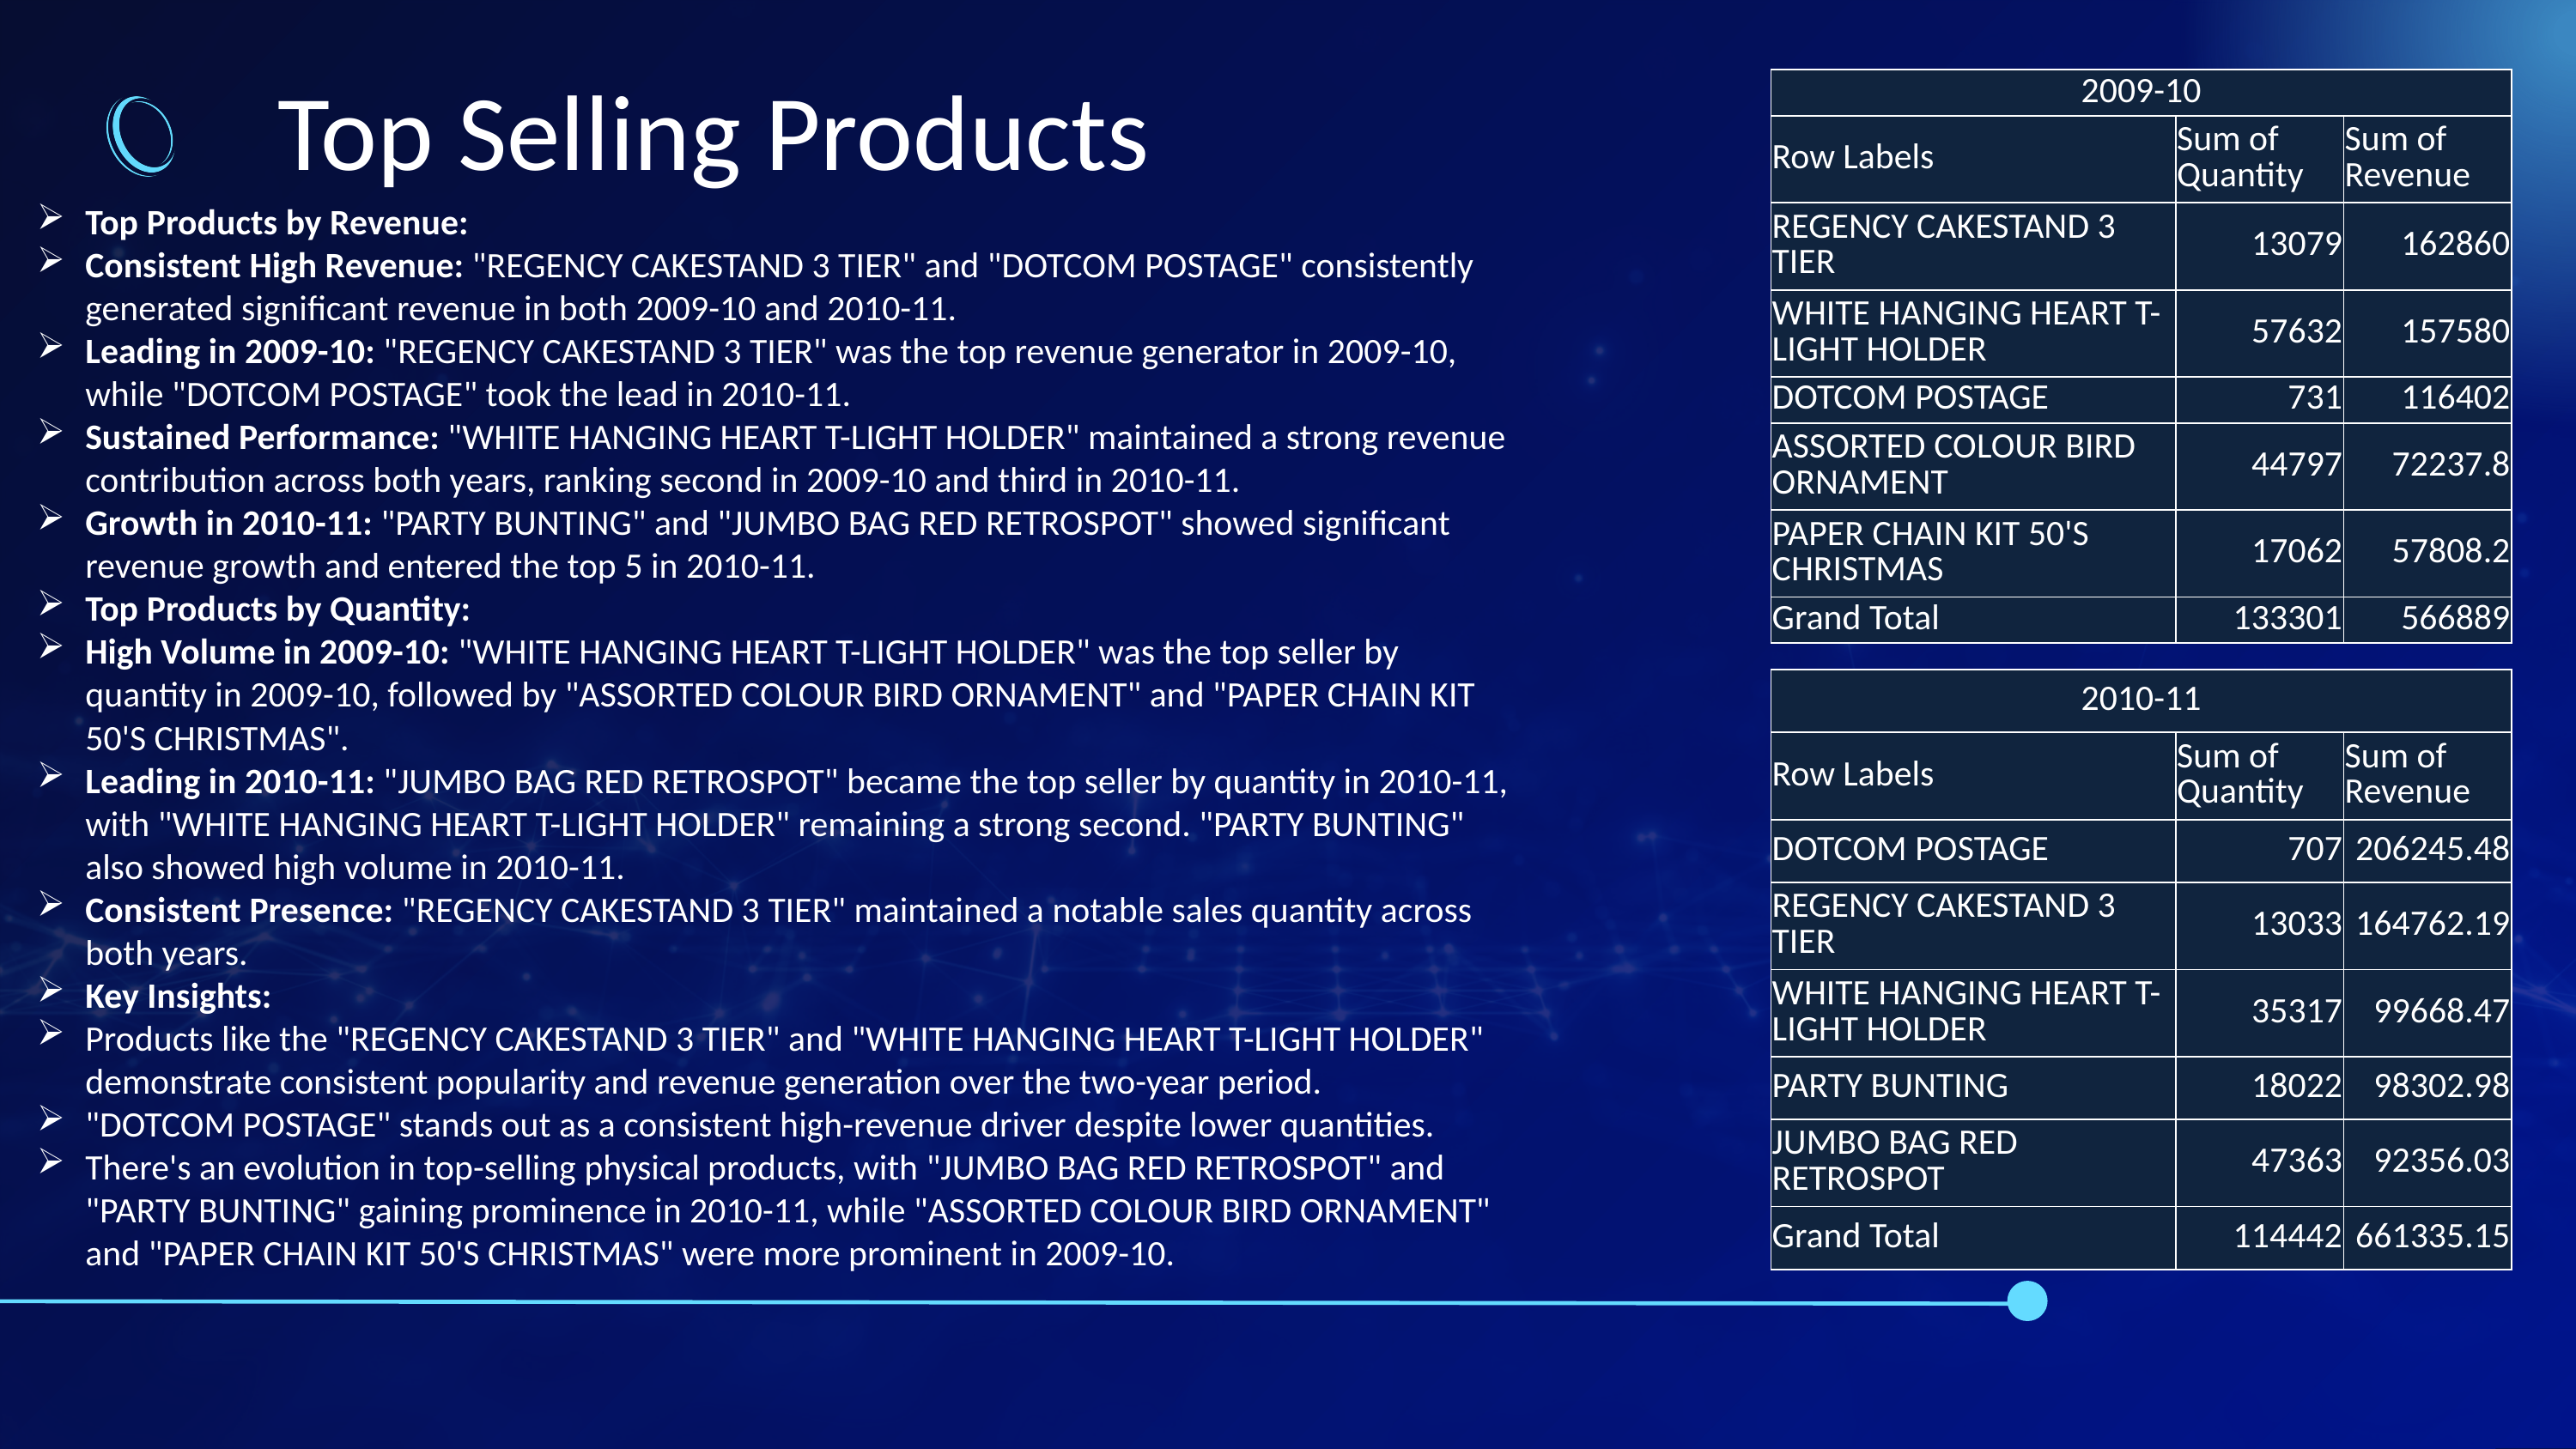

Top Selling Products
| 2009-10 |  |  |
| --- | --- | --- |
| Row Labels | Sum of Quantity | Sum of Revenue |
| REGENCY CAKESTAND 3 TIER | 13079 | 162860 |
| WHITE HANGING HEART T-LIGHT HOLDER | 57632 | 157580 |
| DOTCOM POSTAGE | 731 | 116402 |
| ASSORTED COLOUR BIRD ORNAMENT | 44797 | 72237.8 |
| PAPER CHAIN KIT 50'S CHRISTMAS | 17062 | 57808.2 |
| Grand Total | 133301 | 566889 |

Top Products by Revenue:
Consistent High Revenue: "REGENCY CAKESTAND 3 TIER" and "DOTCOM POSTAGE" consistently generated significant revenue in both 2009-10 and 2010-11.
Leading in 2009-10: "REGENCY CAKESTAND 3 TIER" was the top revenue generator in 2009-10, while "DOTCOM POSTAGE" took the lead in 2010-11.
Sustained Performance: "WHITE HANGING HEART T-LIGHT HOLDER" maintained a strong revenue contribution across both years, ranking second in 2009-10 and third in 2010-11.
Growth in 2010-11: "PARTY BUNTING" and "JUMBO BAG RED RETROSPOT" showed significant revenue growth and entered the top 5 in 2010-11.
Top Products by Quantity:
High Volume in 2009-10: "WHITE HANGING HEART T-LIGHT HOLDER" was the top seller by quantity in 2009-10, followed by "ASSORTED COLOUR BIRD ORNAMENT" and "PAPER CHAIN KIT 50'S CHRISTMAS".
Leading in 2010-11: "JUMBO BAG RED RETROSPOT" became the top seller by quantity in 2010-11, with "WHITE HANGING HEART T-LIGHT HOLDER" remaining a strong second. "PARTY BUNTING" also showed high volume in 2010-11.
Consistent Presence: "REGENCY CAKESTAND 3 TIER" maintained a notable sales quantity across both years.
Key Insights:
Products like the "REGENCY CAKESTAND 3 TIER" and "WHITE HANGING HEART T-LIGHT HOLDER" demonstrate consistent popularity and revenue generation over the two-year period.
"DOTCOM POSTAGE" stands out as a consistent high-revenue driver despite lower quantities.
There's an evolution in top-selling physical products, with "JUMBO BAG RED RETROSPOT" and "PARTY BUNTING" gaining prominence in 2010-11, while "ASSORTED COLOUR BIRD ORNAMENT" and "PAPER CHAIN KIT 50'S CHRISTMAS" were more prominent in 2009-10.
| 2010-11 |  |  |
| --- | --- | --- |
| Row Labels | Sum of Quantity | Sum of Revenue |
| DOTCOM POSTAGE | 707 | 206245.48 |
| REGENCY CAKESTAND 3 TIER | 13033 | 164762.19 |
| WHITE HANGING HEART T-LIGHT HOLDER | 35317 | 99668.47 |
| PARTY BUNTING | 18022 | 98302.98 |
| JUMBO BAG RED RETROSPOT | 47363 | 92356.03 |
| Grand Total | 114442 | 661335.15 |